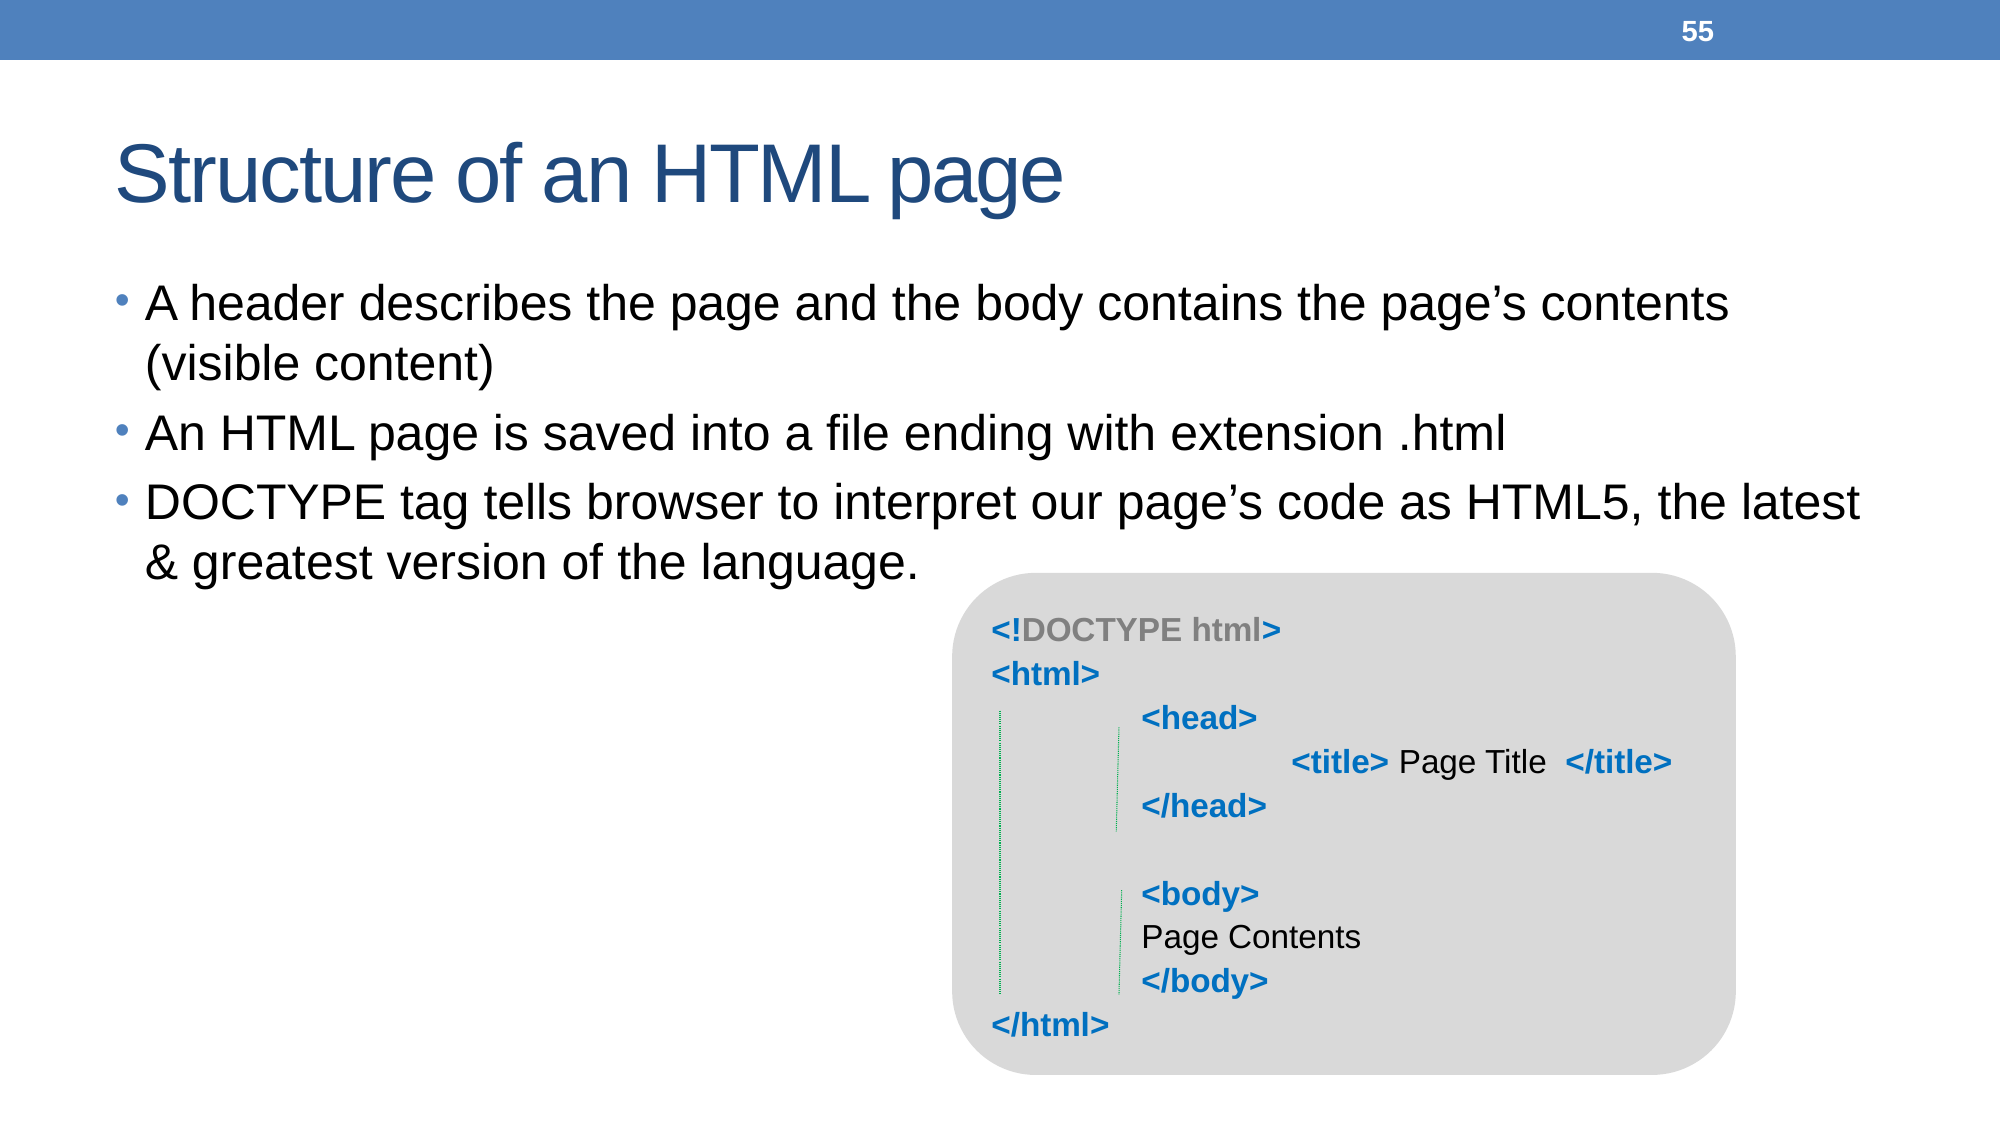

55
# Structure of an HTML page
A header describes the page and the body contains the page’s contents (visible content)
An HTML page is saved into a file ending with extension .html
DOCTYPE tag tells browser to interpret our page’s code as HTML5, the latest & greatest version of the language.
<!DOCTYPE html>
<html>
	<head>
		<title> Page Title  </title>
     	</head>

     	<body>
          	Page Contents
     	</body>
</html>